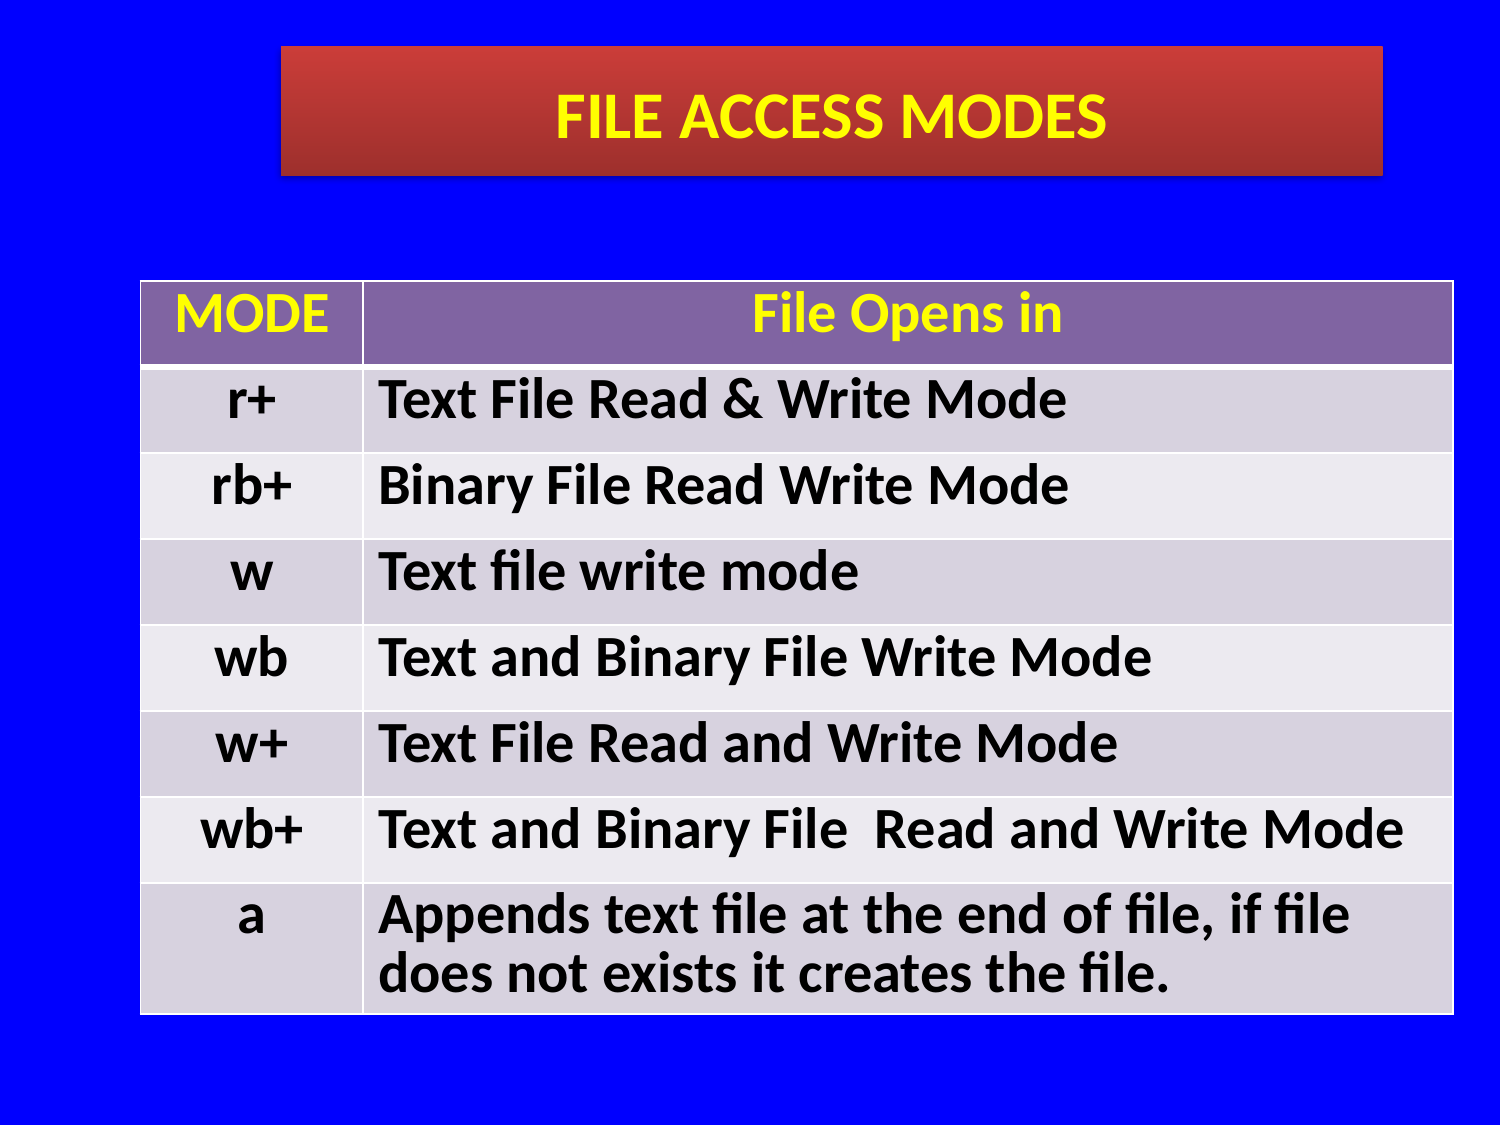

FILE ACCESS MODES
| MODE | File Opens in |
| --- | --- |
| r+ | Text File Read & Write Mode |
| rb+ | Binary File Read Write Mode |
| w | Text file write mode |
| wb | Text and Binary File Write Mode |
| w+ | Text File Read and Write Mode |
| wb+ | Text and Binary File Read and Write Mode |
| a | Appends text file at the end of file, if file does not exists it creates the file. |